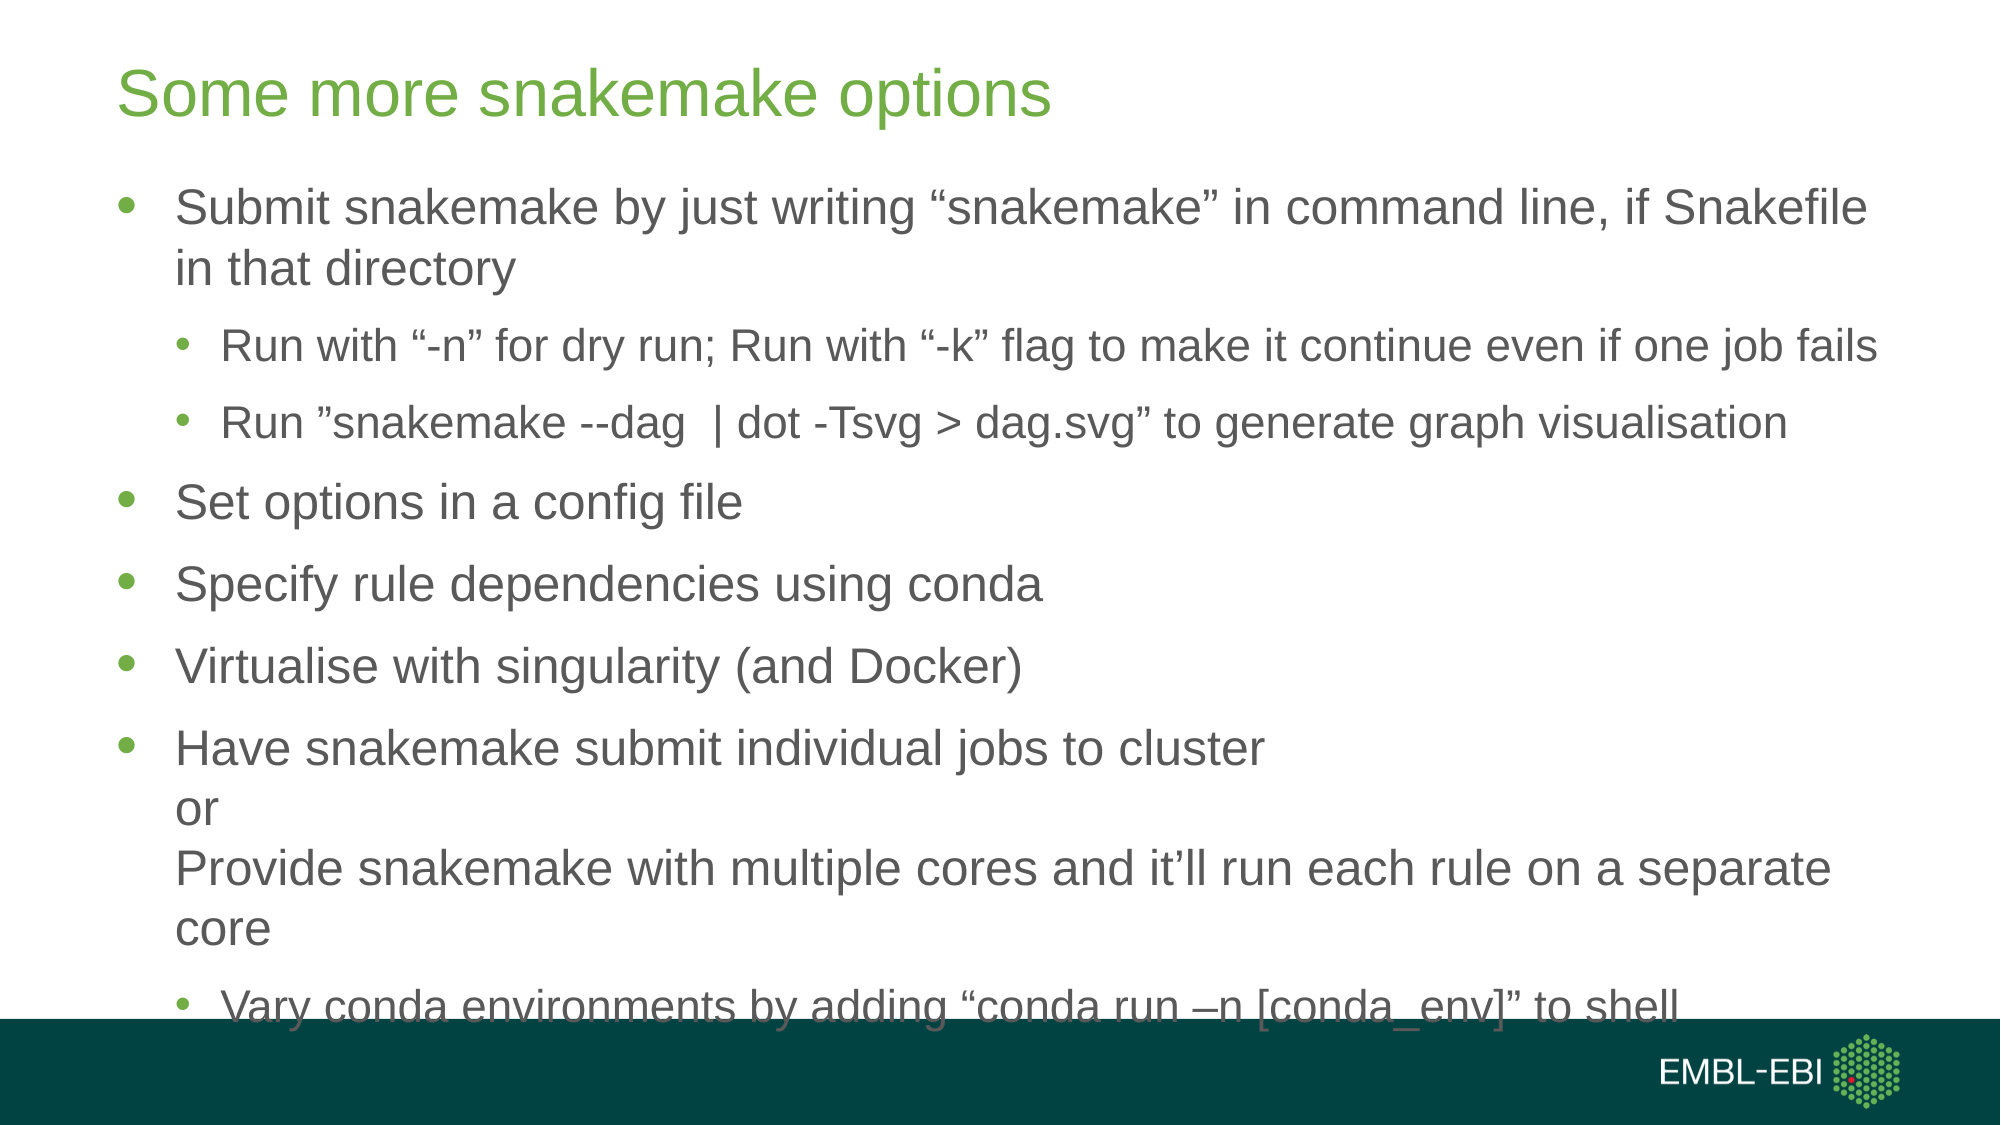

# Some more snakemake options
Submit snakemake by just writing “snakemake” in command line, if Snakefile in that directory
Run with “-n” for dry run; Run with “-k” flag to make it continue even if one job fails
Run ”snakemake --dag  | dot -Tsvg > dag.svg” to generate graph visualisation
Set options in a config file
Specify rule dependencies using conda
Virtualise with singularity (and Docker)
Have snakemake submit individual jobs to cluster
or
Provide snakemake with multiple cores and it’ll run each rule on a separate core
Vary conda environments by adding “conda run –n [conda_env]” to shell